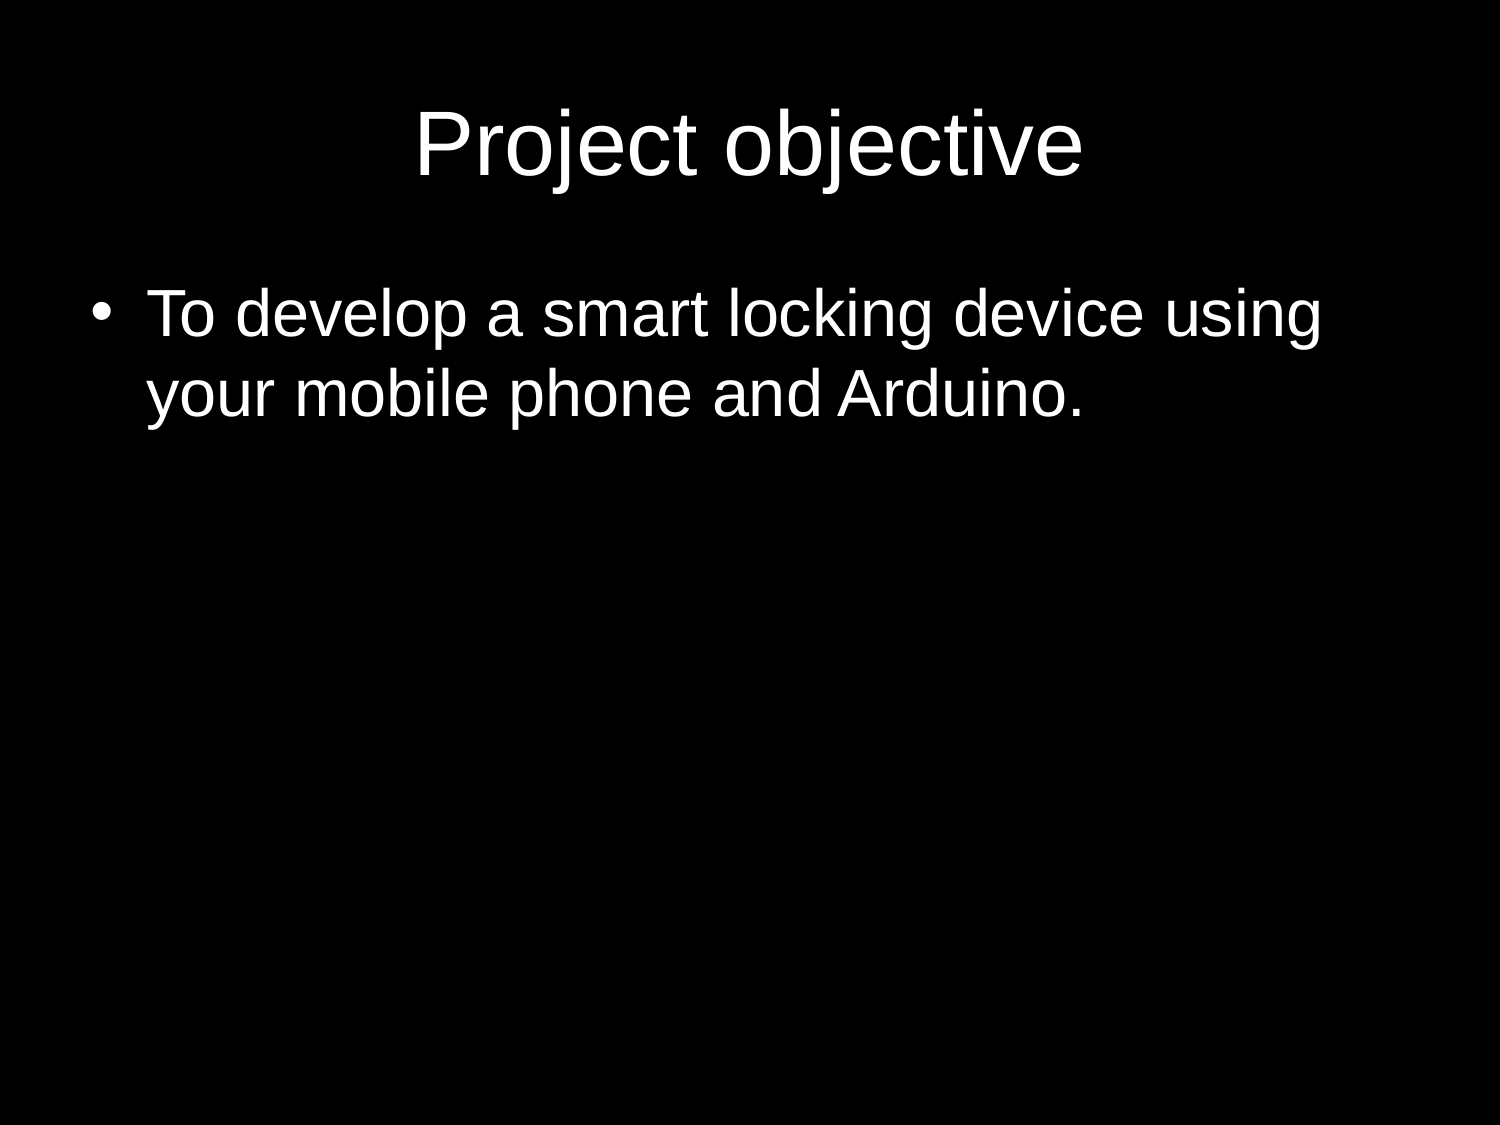

# Project objective
To develop a smart locking device using your mobile phone and Arduino.